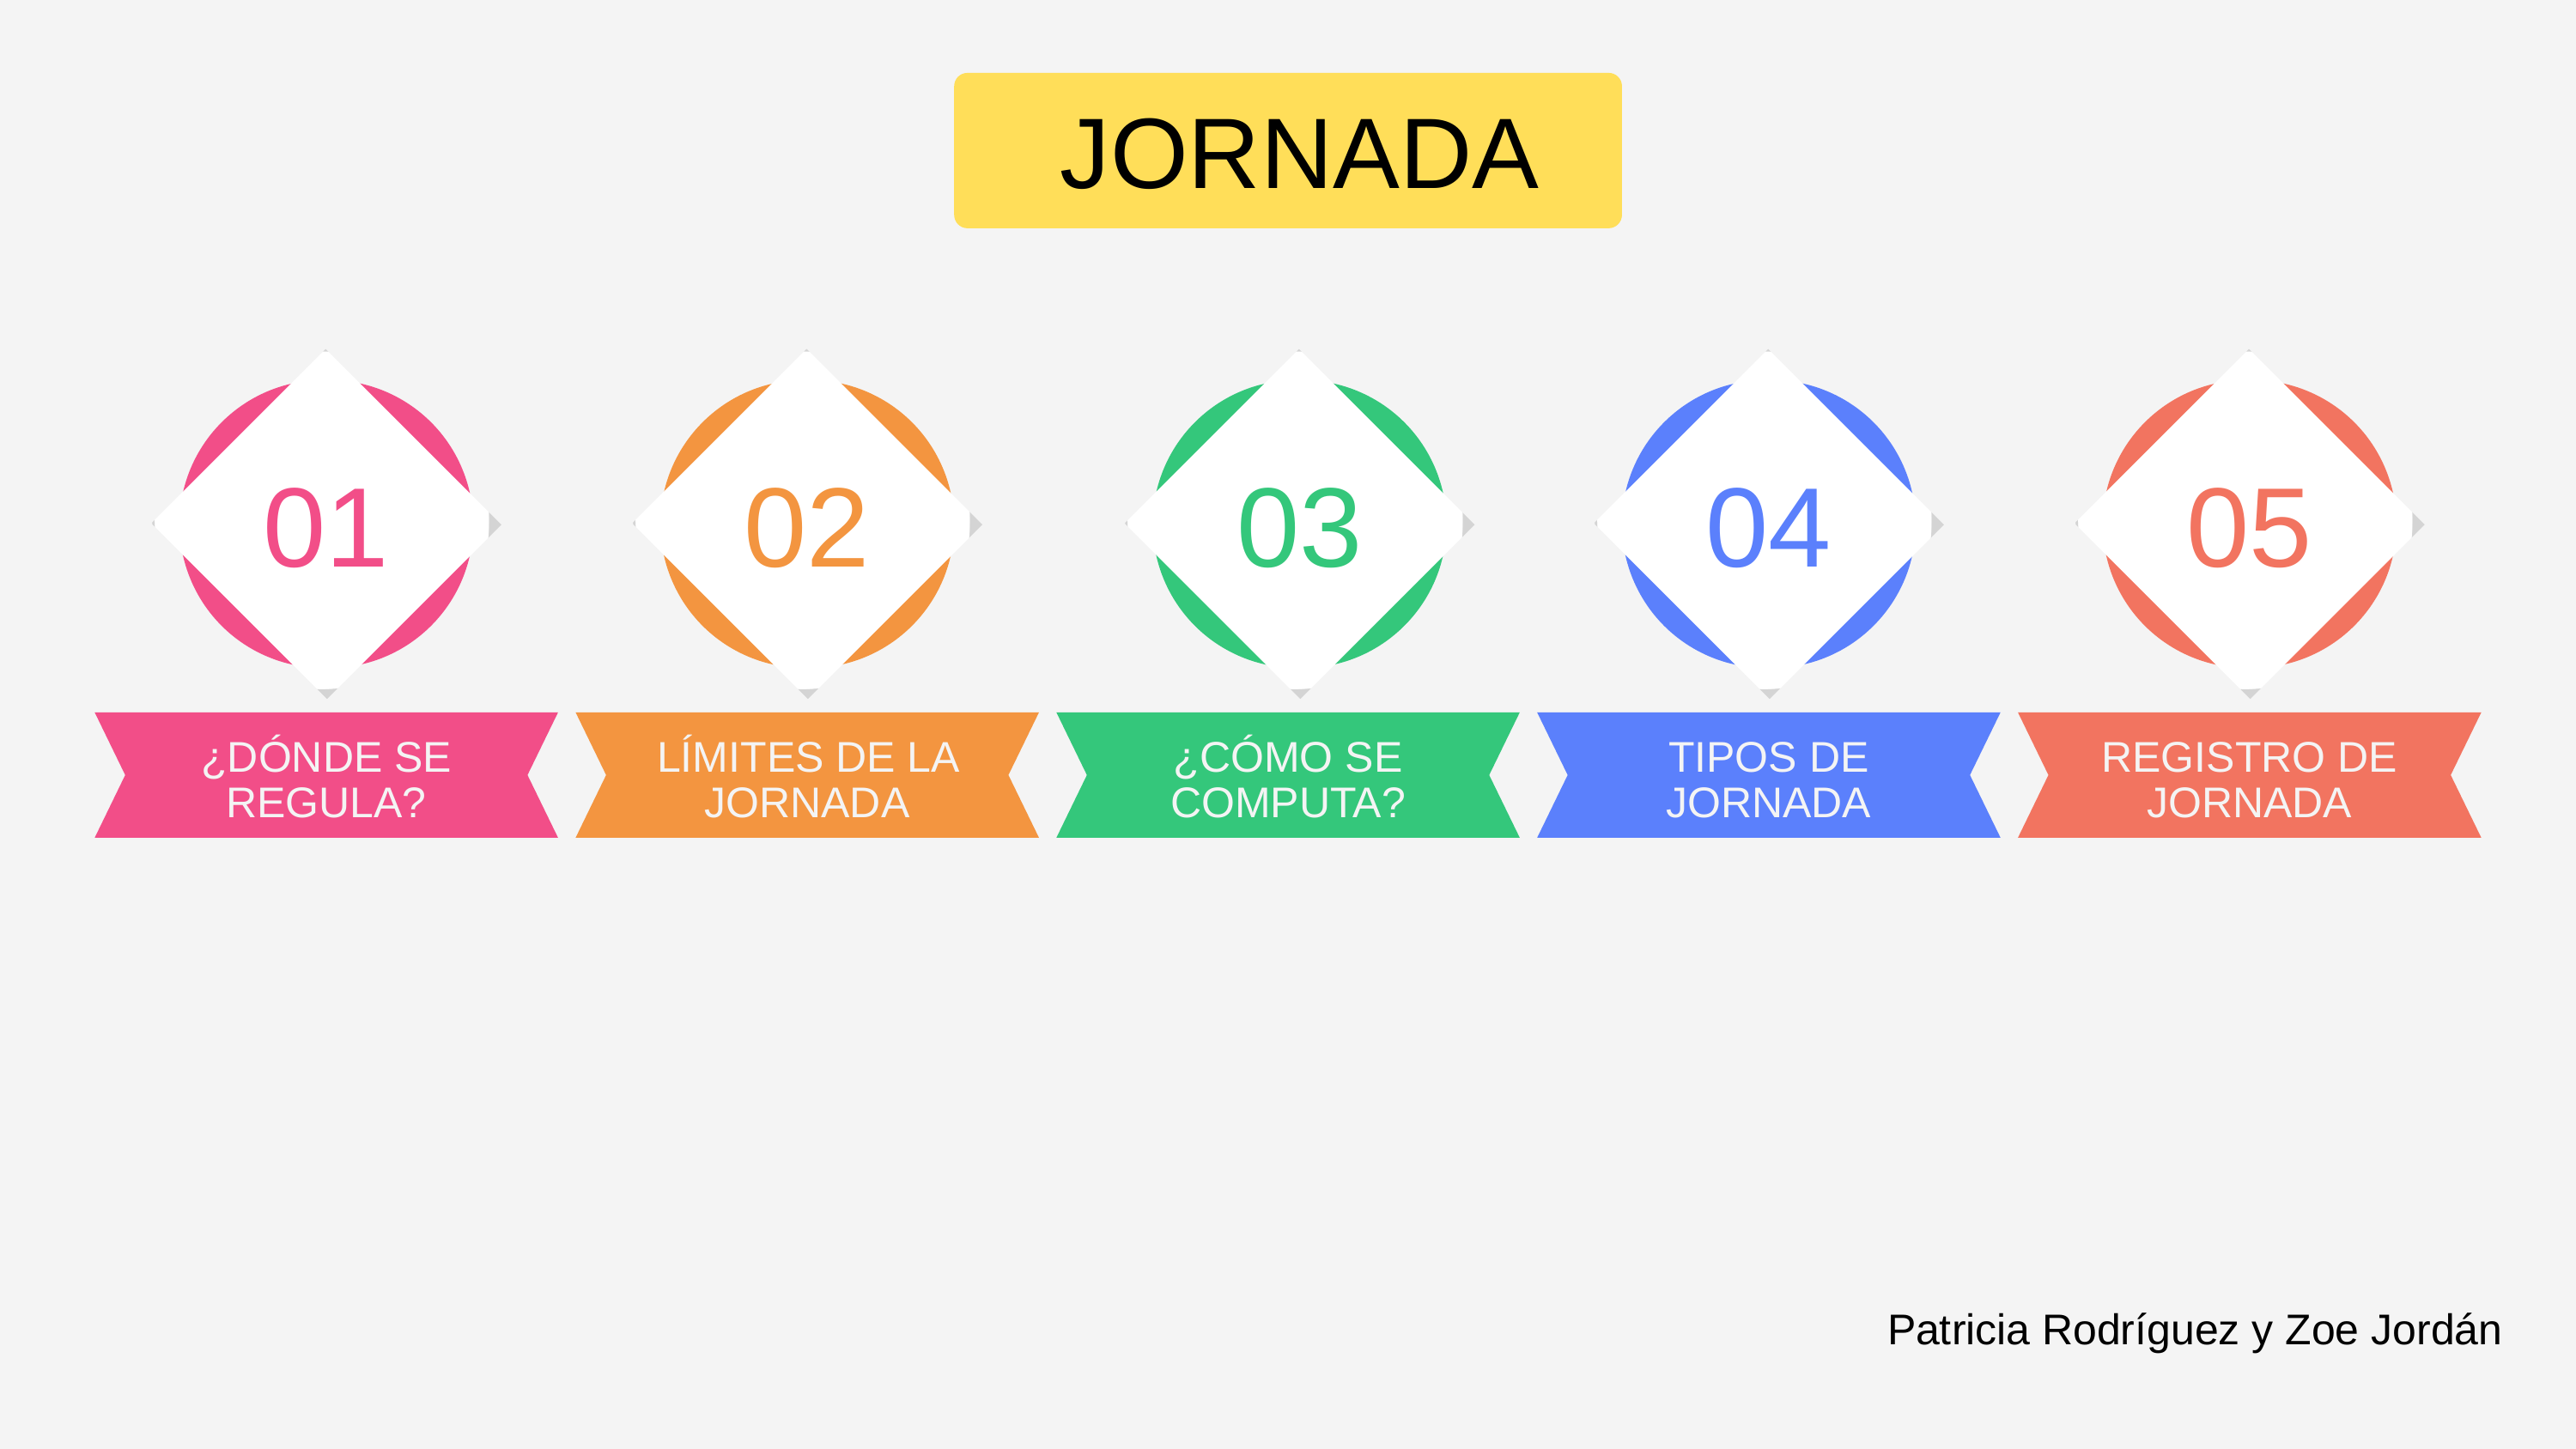

JORNADA

01
02
03
04
05

¿DÓNDE SE REGULA?

LÍMITES DE LA JORNADA

¿CÓMO SE COMPUTA?

TIPOS DE JORNADA

REGISTRO DE JORNADA
Patricia Rodríguez y Zoe Jordán